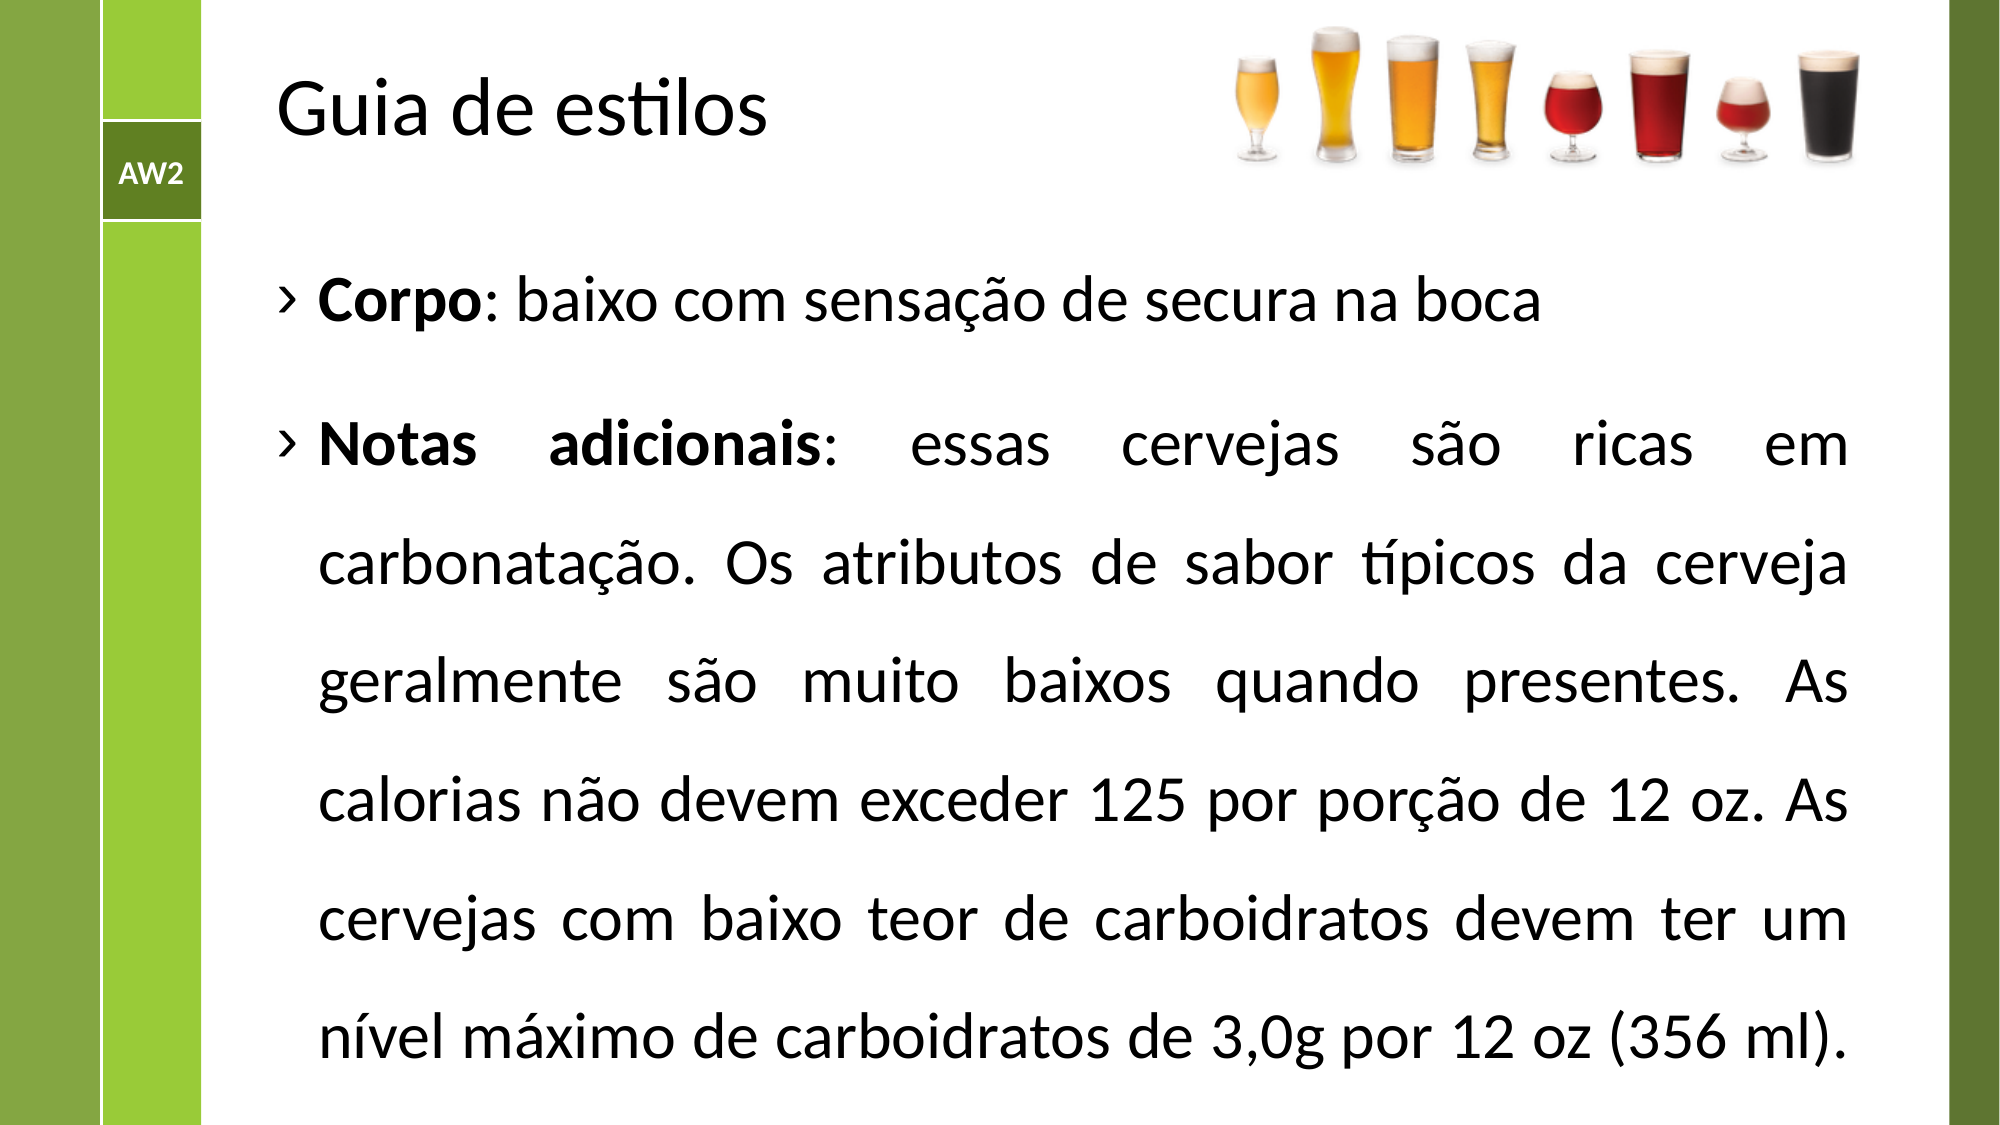

# Guia de estilos
Corpo: baixo com sensação de secura na boca
Notas adicionais: essas cervejas são ricas em carbonatação. Os atributos de sabor típicos da cerveja geralmente são muito baixos quando presentes. As calorias não devem exceder 125 por porção de 12 oz. As cervejas com baixo teor de carboidratos devem ter um nível máximo de carboidratos de 3,0g por 12 oz (356 ml).